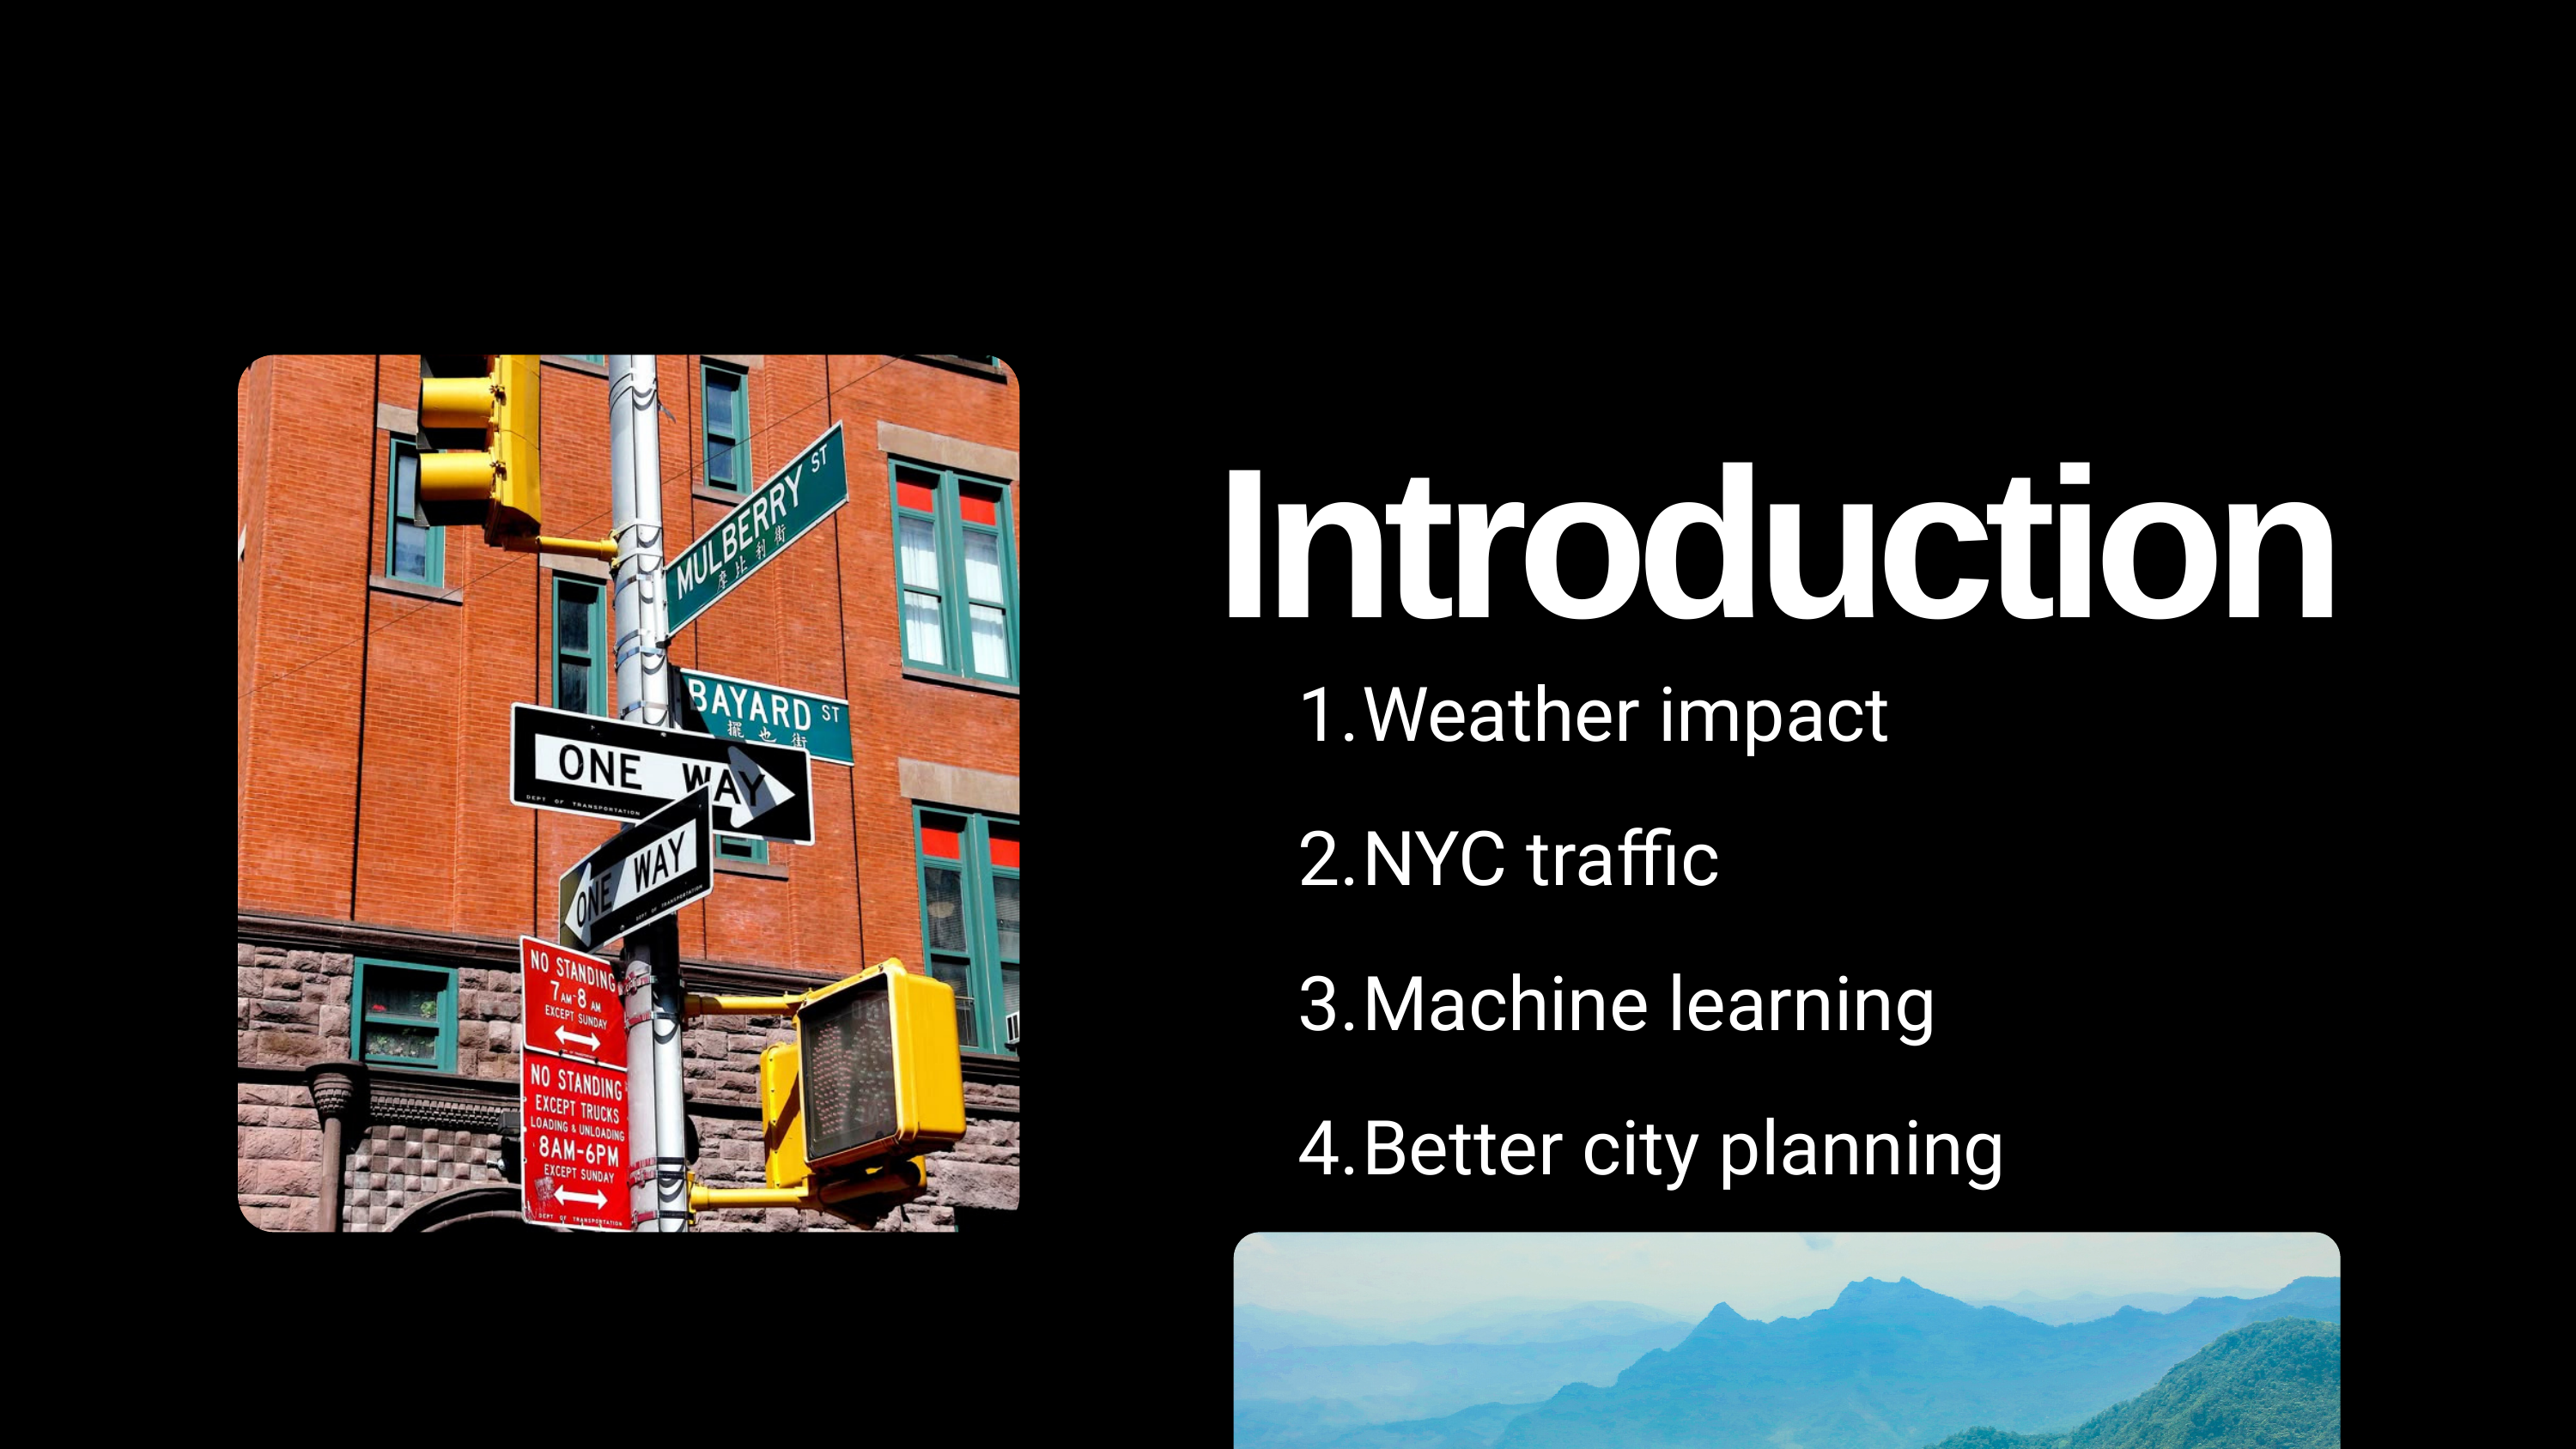

Introduction
Weather impact
NYC traffic
Machine learning
Better city planning